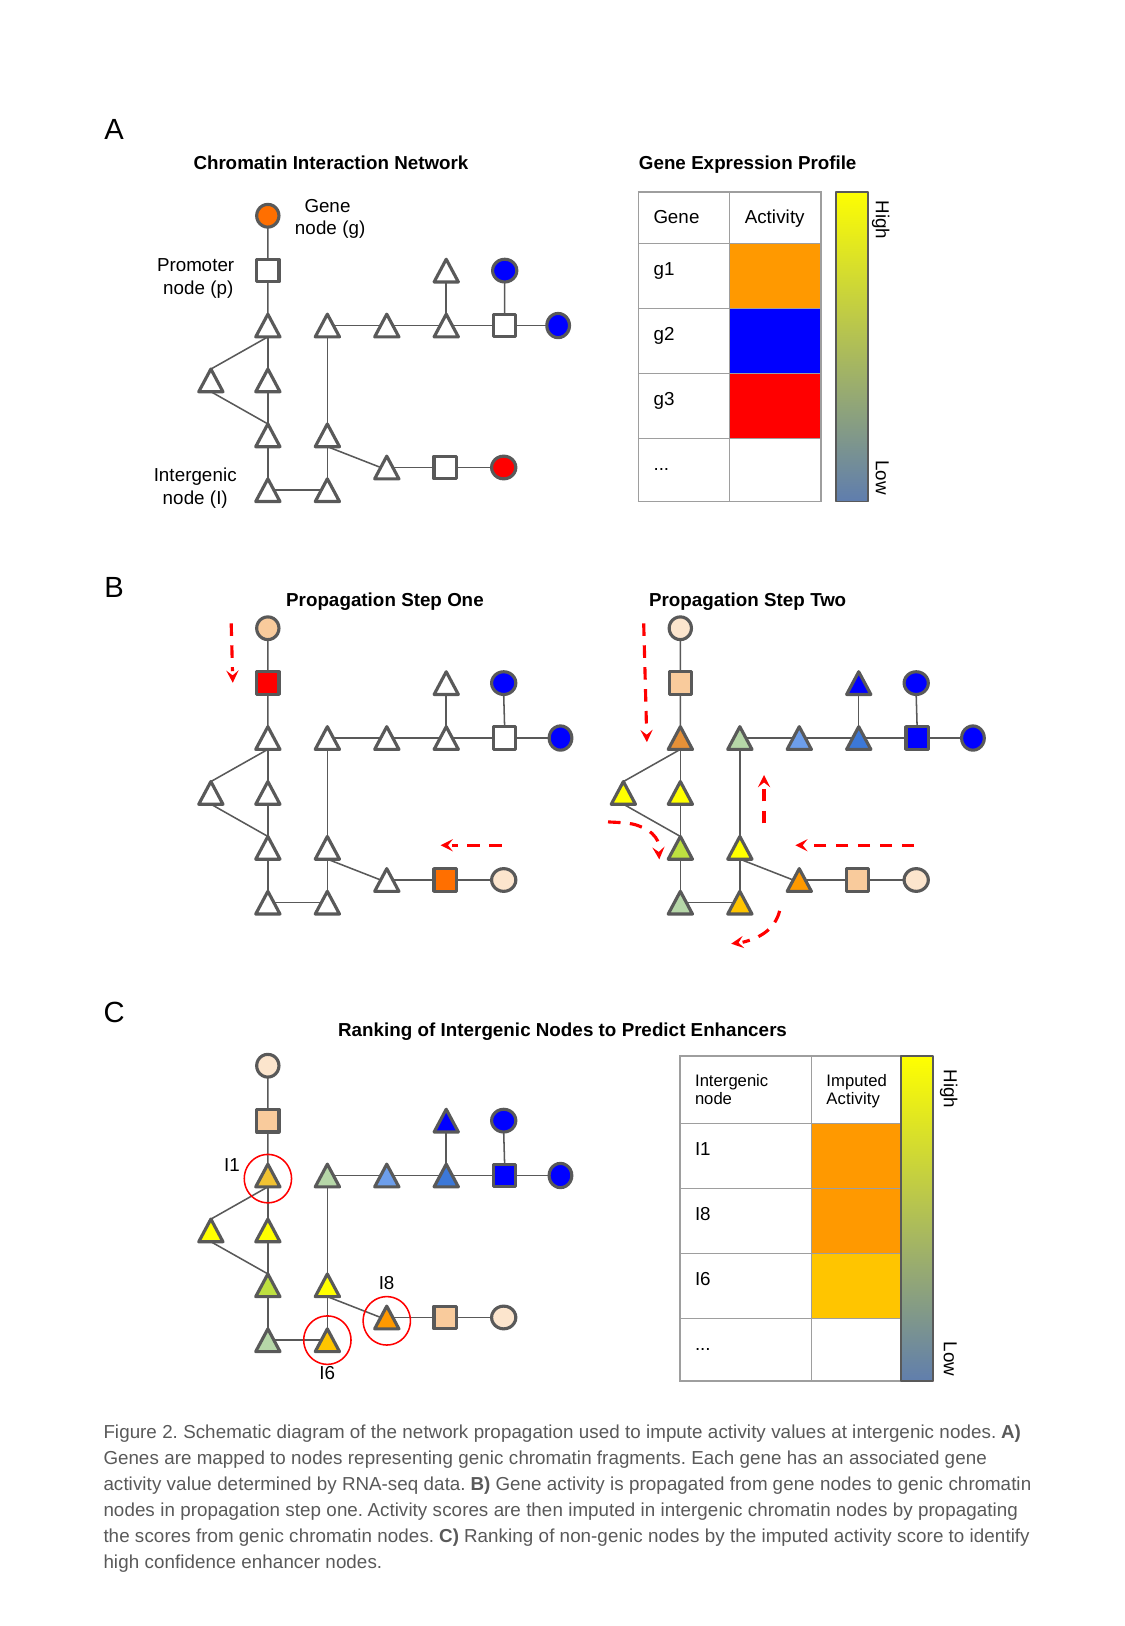

A
Chromatin Interaction Network
Gene Expression Profile

| Gene | Activity |
| --- | --- |
| g1 |  |
| g2 |  |
| g3 |  |
| ... |  |
Gene
node (g)
High

Promoter
node (p)

Low
Intergenic
node (I)

B
Propagation Step One
Propagation Step Two

C
Ranking of Intergenic Nodes to Predict Enhancers

| Intergenic node | Imputed Activity |
| --- | --- |
| I1 |  |
| I8 |  |
| I6 |  |
| ... |  |

High

I1

I8

Low
I6
Figure 2. Schematic diagram of the network propagation used to impute activity values at intergenic nodes. A) Genes are mapped to nodes representing genic chromatin fragments. Each gene has an associated gene activity value determined by RNA-seq data. B) Gene activity is propagated from gene nodes to genic chromatin nodes in propagation step one. Activity scores are then imputed in intergenic chromatin nodes by propagating the scores from genic chromatin nodes. C) Ranking of non-genic nodes by the imputed activity score to identify high confidence enhancer nodes.